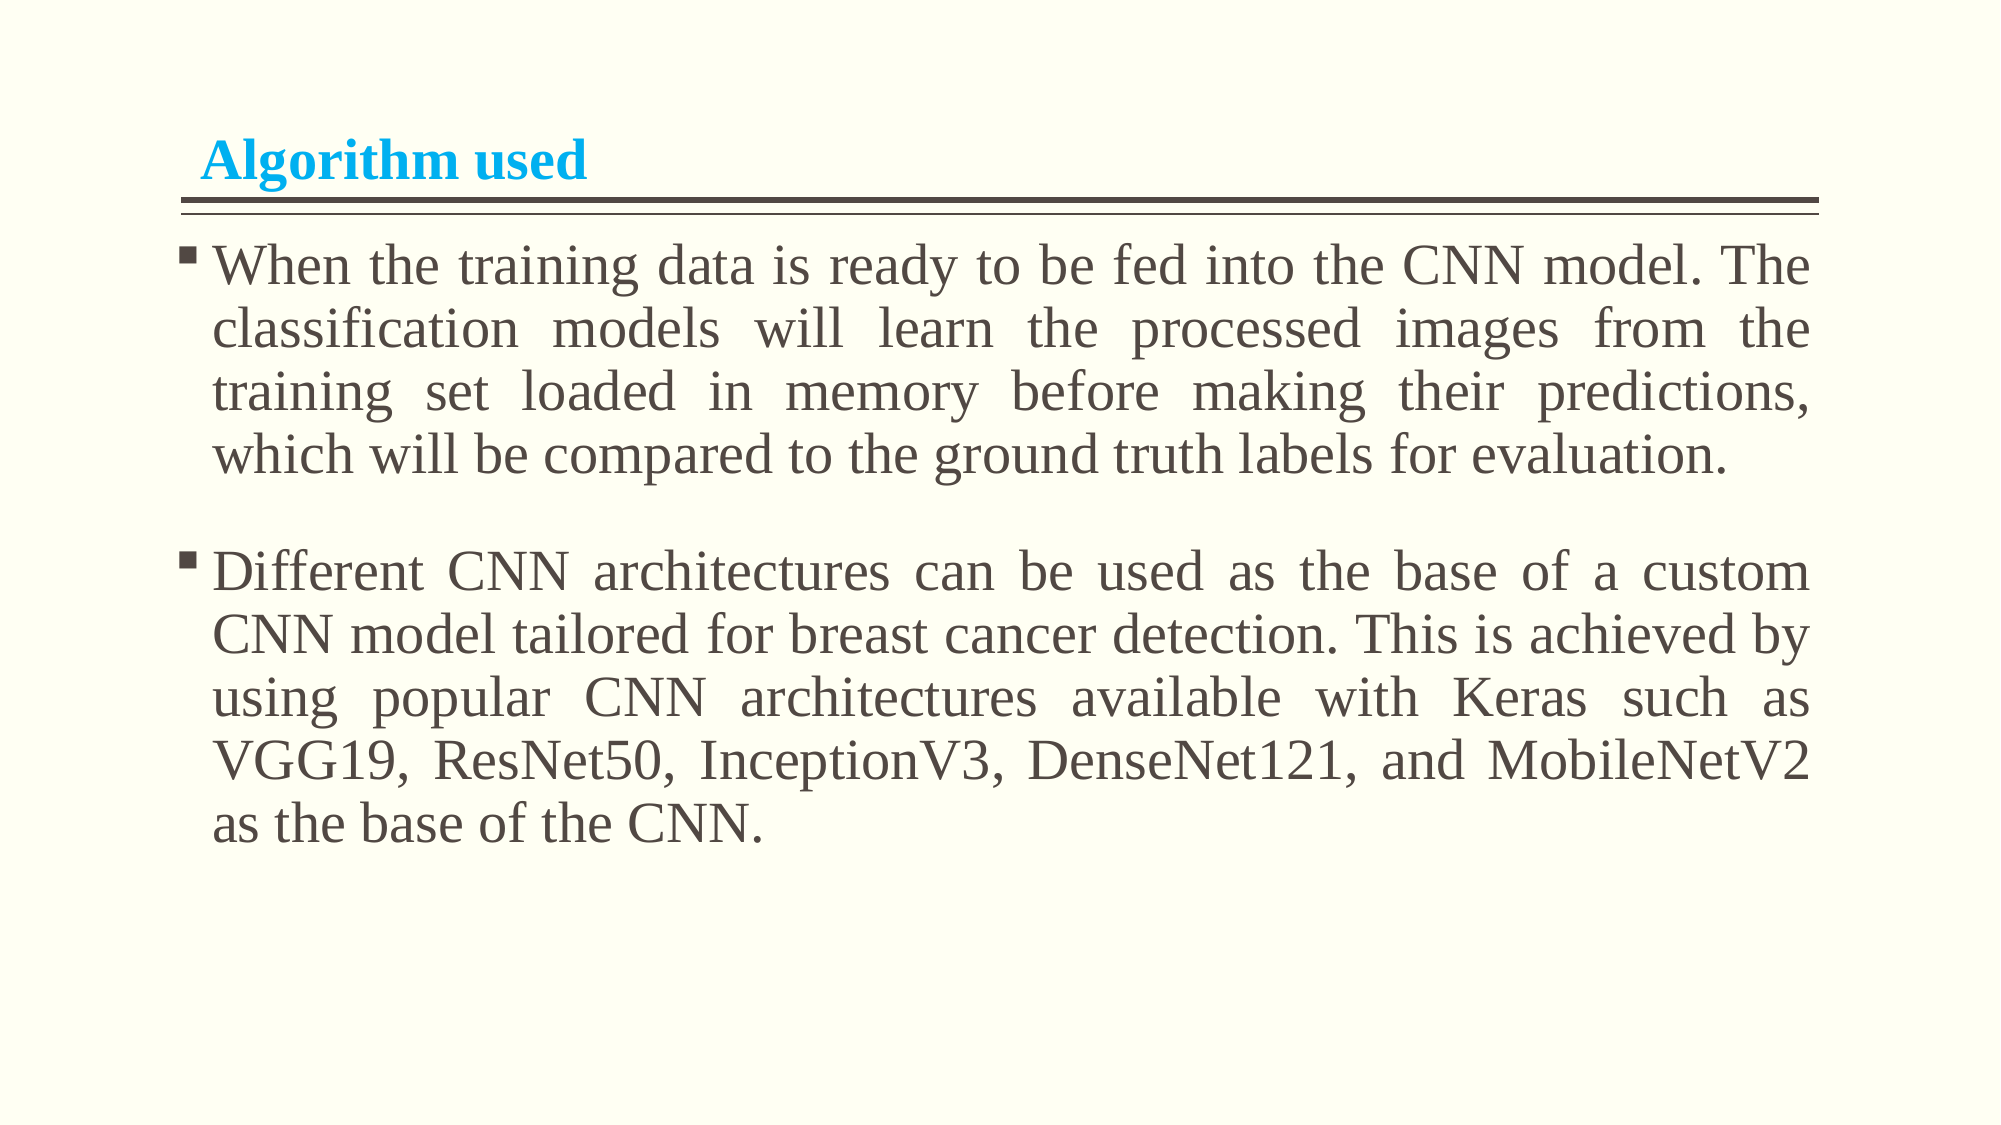

Algorithm used

When the training data is ready to be fed into the CNN model. The classification models will learn the processed images from the training set loaded in memory before making their predictions, which will be compared to the ground truth labels for evaluation.
Different CNN architectures can be used as the base of a custom CNN model tailored for breast cancer detection. This is achieved by using popular CNN architectures available with Keras such as VGG19, ResNet50, InceptionV3, DenseNet121, and MobileNetV2 as the base of the CNN.